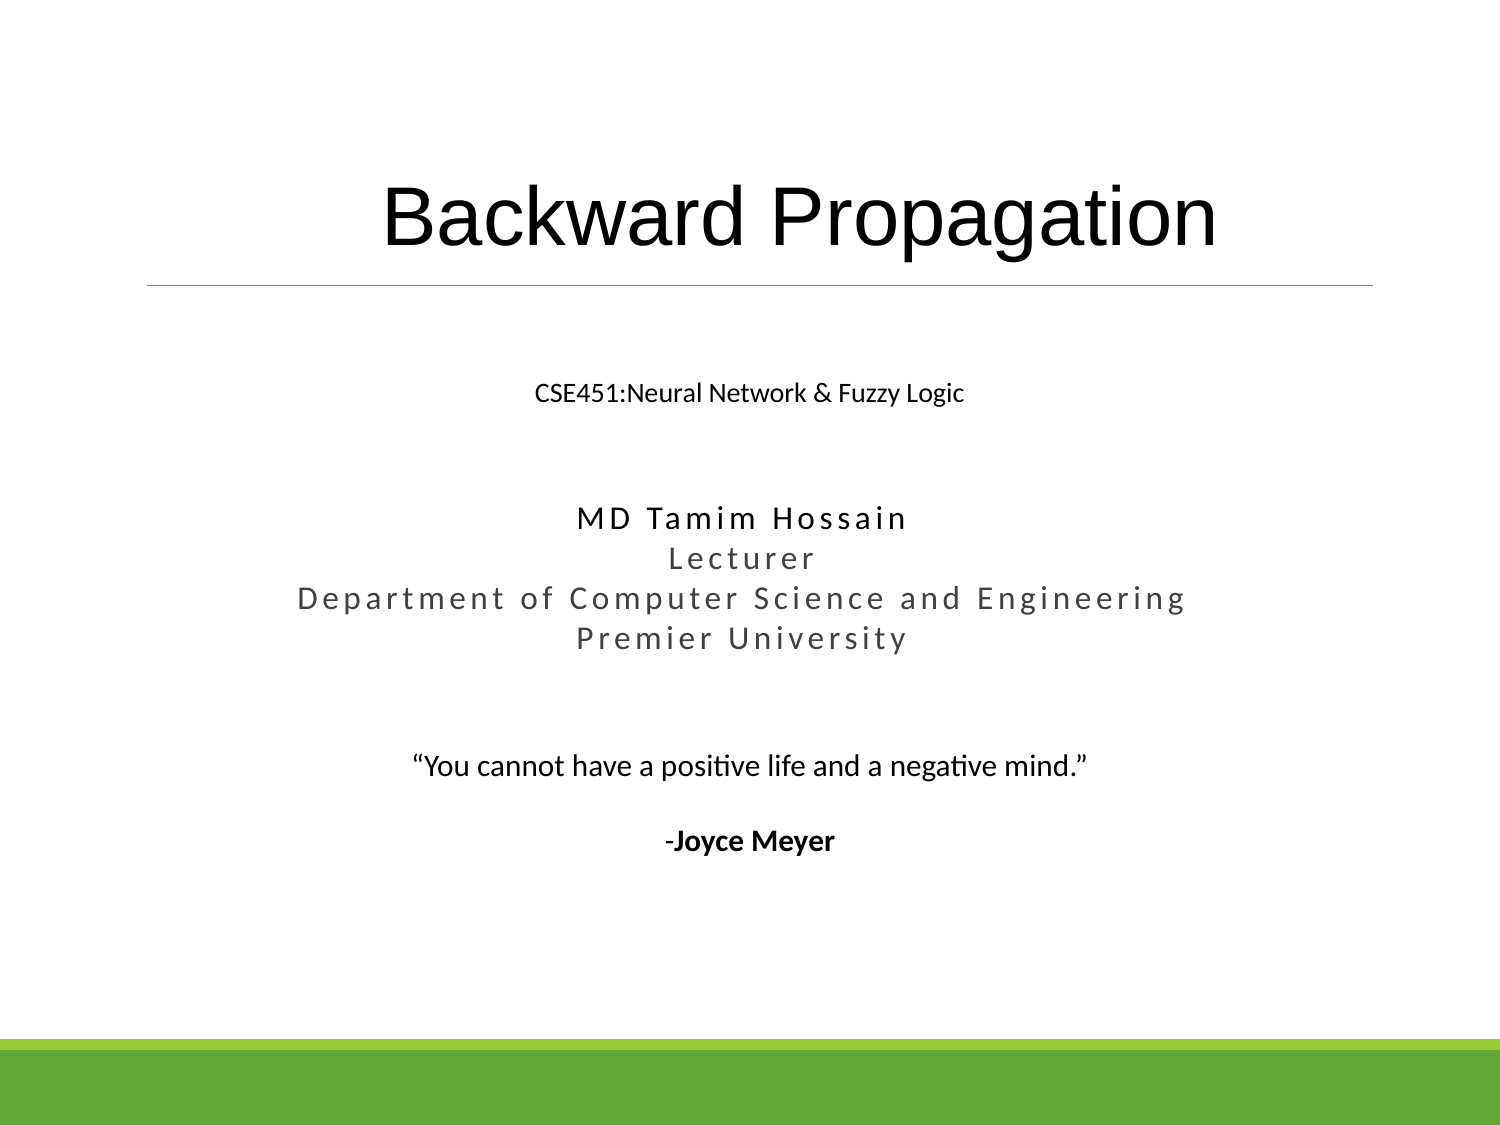

Backward Propagation
CSE451:Neural Network & Fuzzy Logic

MD Tamim Hossain
Lecturer
Department of Computer Science and Engineering
Premier University
“You cannot have a positive life and a negative mind.”

-Joyce Meyer